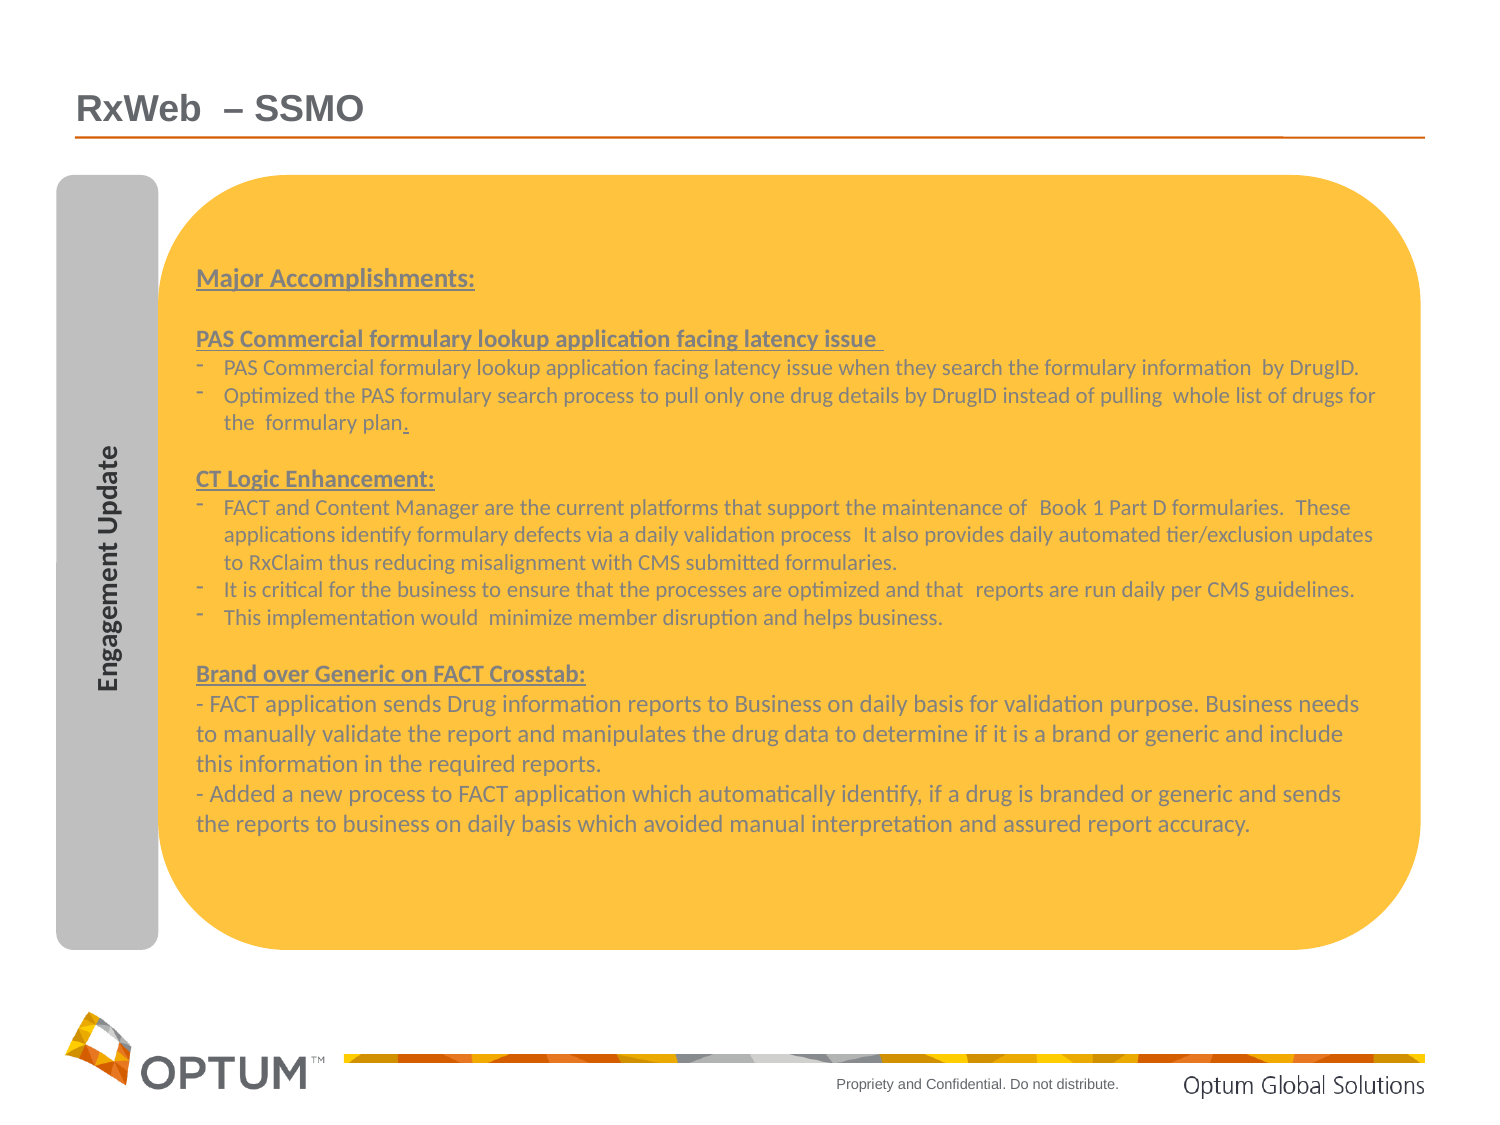

RxWeb  – SSMO
Engagement Update
Major Accomplishments:

PAS Commercial formulary lookup application facing latency issue
PAS Commercial formulary lookup application facing latency issue when they search the formulary information  by DrugID.
Optimized the PAS formulary search process to pull only one drug details by DrugID instead of pulling  whole list of drugs for the  formulary plan.

CT Logic Enhancement:
FACT and Content Manager are the current platforms that support the maintenance of  Book 1 Part D formularies.  These applications identify formulary defects via a daily validation process  It also provides daily automated tier/exclusion updates to RxClaim thus reducing misalignment with CMS submitted formularies.
It is critical for the business to ensure that the processes are optimized and that  reports are run daily per CMS guidelines.
This implementation would  minimize member disruption and helps business.

Brand over Generic on FACT Crosstab:
- FACT application sends Drug information reports to Business on daily basis for validation purpose. Business needs to manually validate the report and manipulates the drug data to determine if it is a brand or generic and include this information in the required reports.
- Added a new process to FACT application which automatically identify, if a drug is branded or generic and sends the reports to business on daily basis which avoided manual interpretation and assured report accuracy.